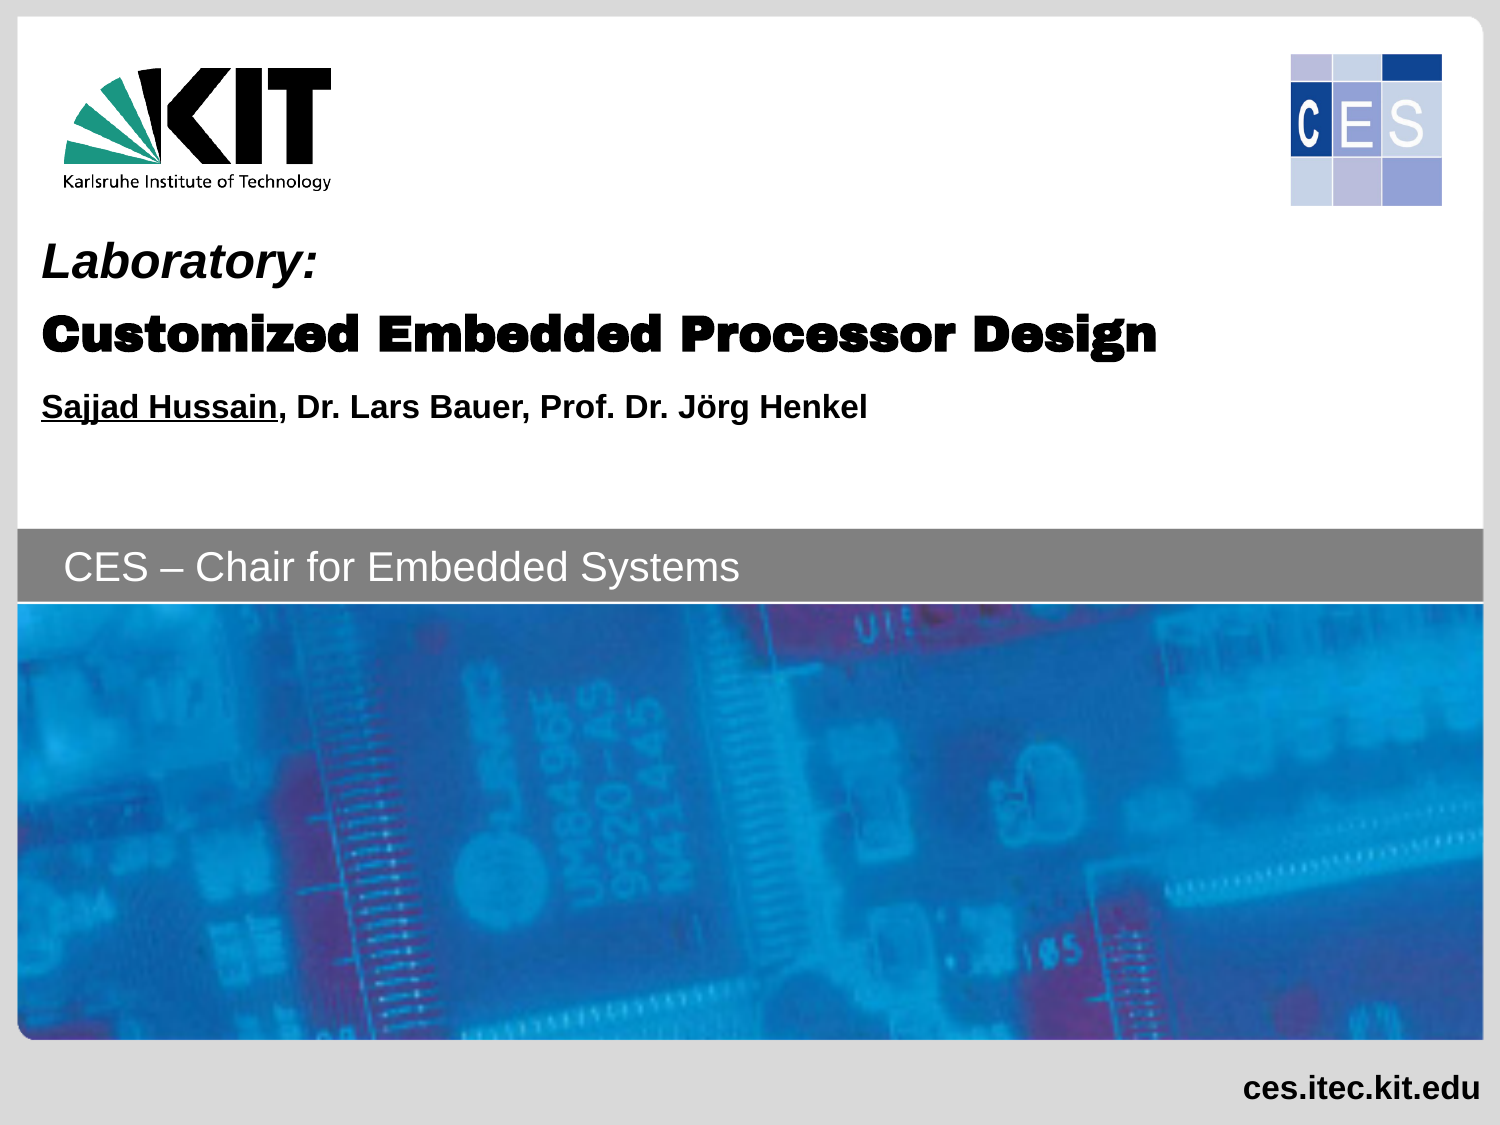

Laboratory:
Customized Embedded Processor Design
Sajjad Hussain, Dr. Lars Bauer, Prof. Dr. Jörg Henkel